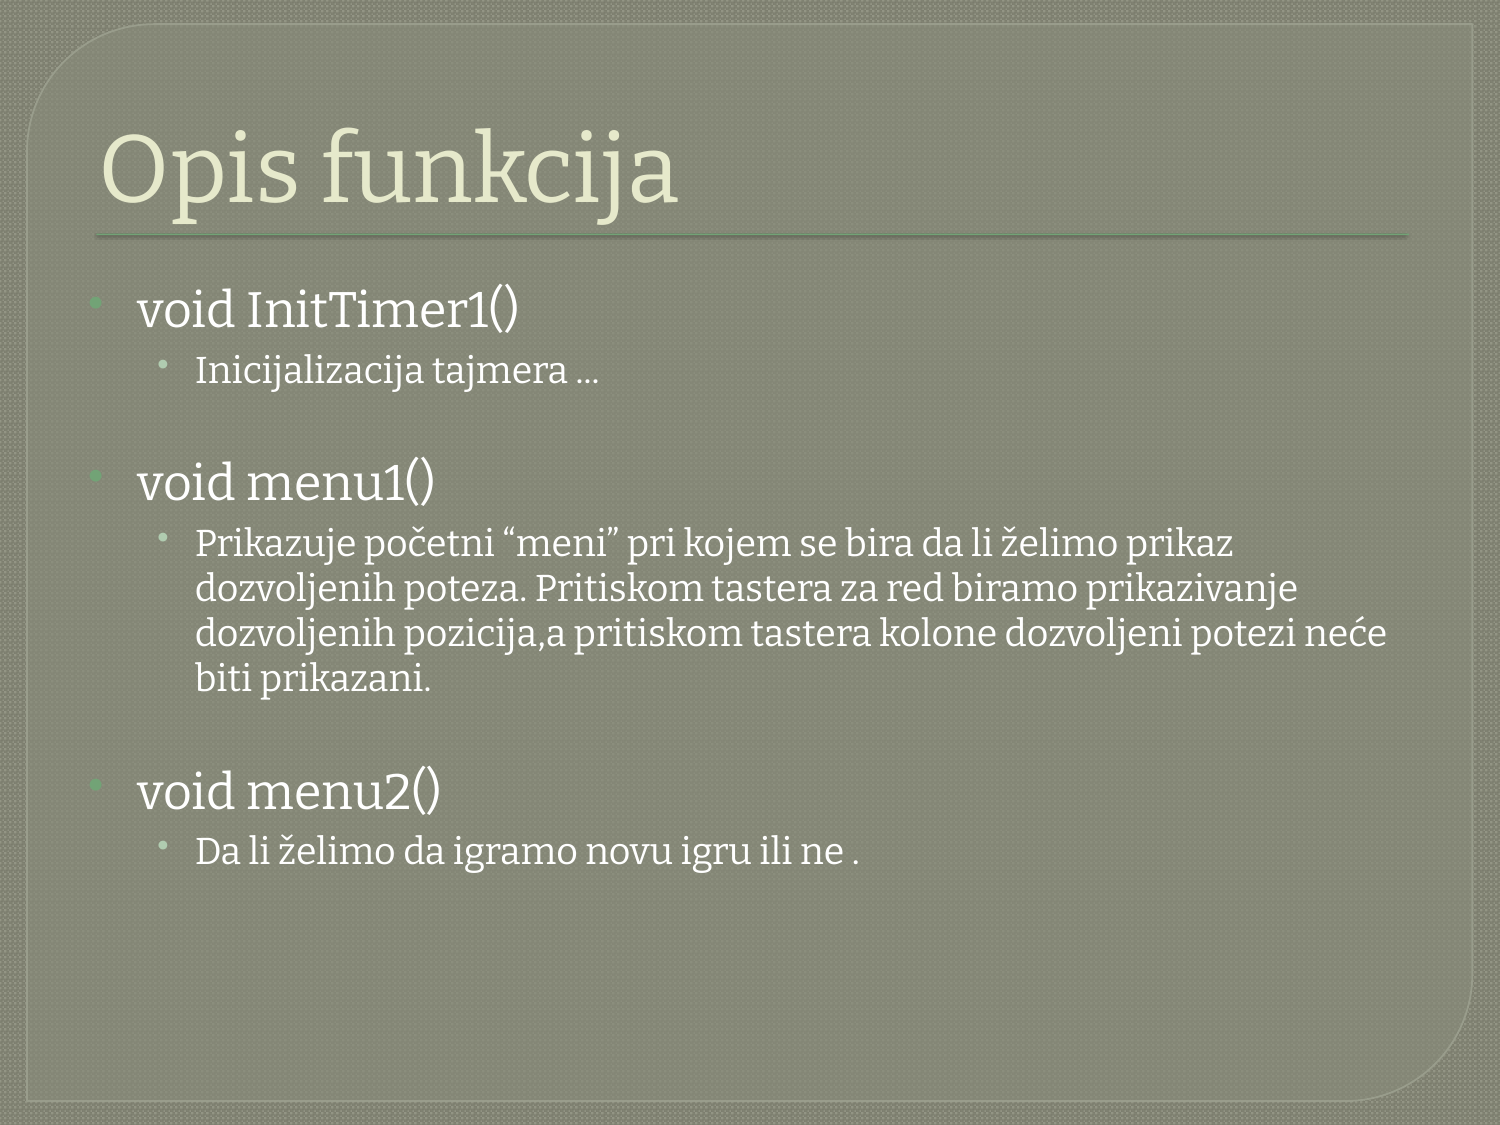

# Opis funkcija
void InitTimer1()
Inicijalizacija tajmera ...

void menu1()
Prikazuje početni “meni” pri kojem se bira da li želimo prikaz dozvoljenih poteza. Pritiskom tastera za red biramo prikazivanje dozvoljenih pozicija,a pritiskom tastera kolone dozvoljeni potezi neće biti prikazani.

void menu2()
Da li želimo da igramo novu igru ili ne .